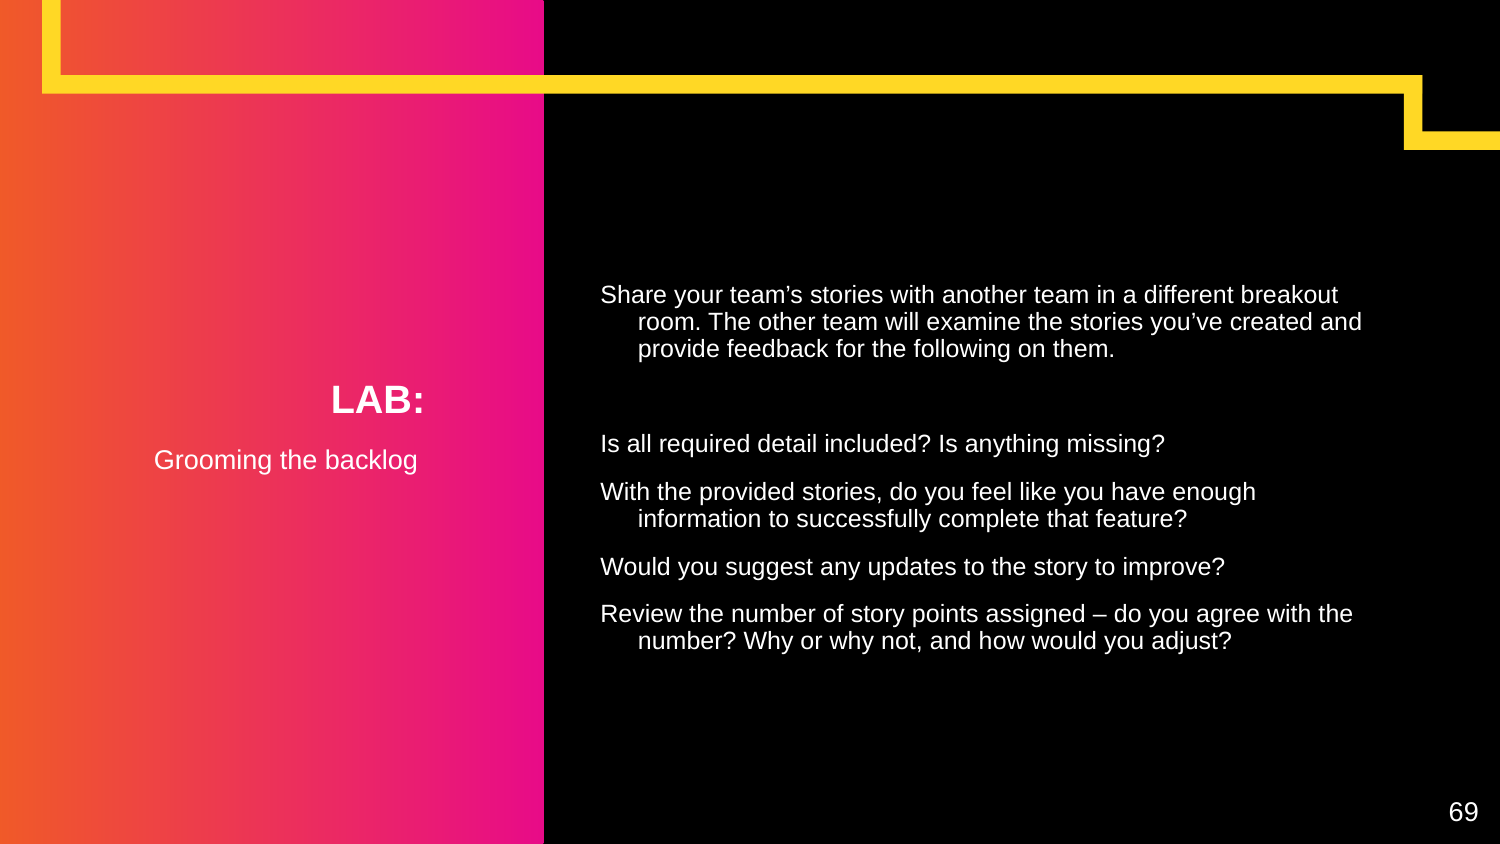

Share your team’s stories with another team in a different breakout room. The other team will examine the stories you’ve created and provide feedback for the following on them.

Is all required detail included? Is anything missing?
With the provided stories, do you feel like you have enough information to successfully complete that feature?
Would you suggest any updates to the story to improve?
Review the number of story points assigned – do you agree with the number? Why or why not, and how would you adjust?
# LAB:
Grooming the backlog
69